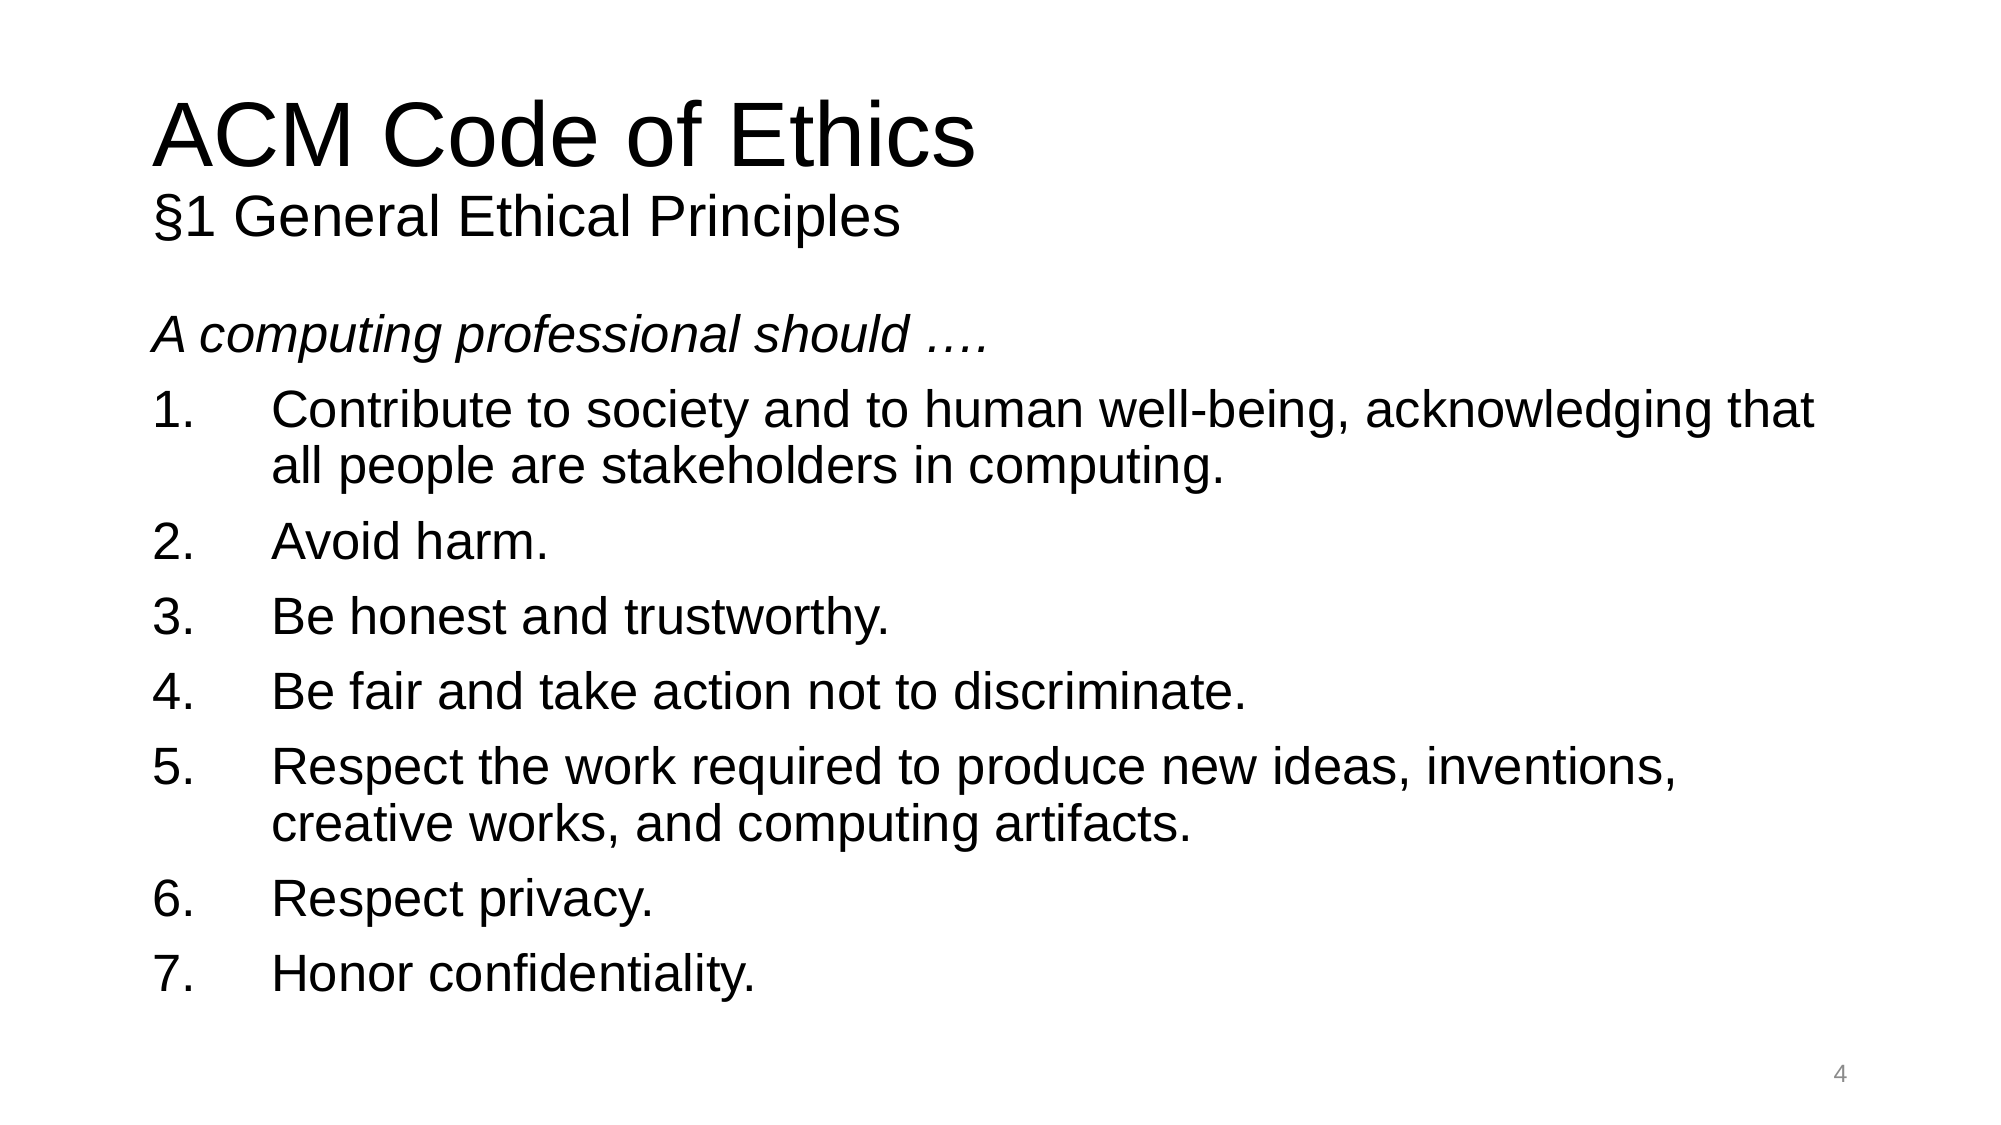

# ACM Code of Ethics §1 General Ethical Principles
A computing professional should ….
Contribute to society and to human well-being, acknowledging that all people are stakeholders in computing.
Avoid harm.
Be honest and trustworthy.
Be fair and take action not to discriminate.
Respect the work required to produce new ideas, inventions, creative works, and computing artifacts.
Respect privacy.
Honor confidentiality.
4